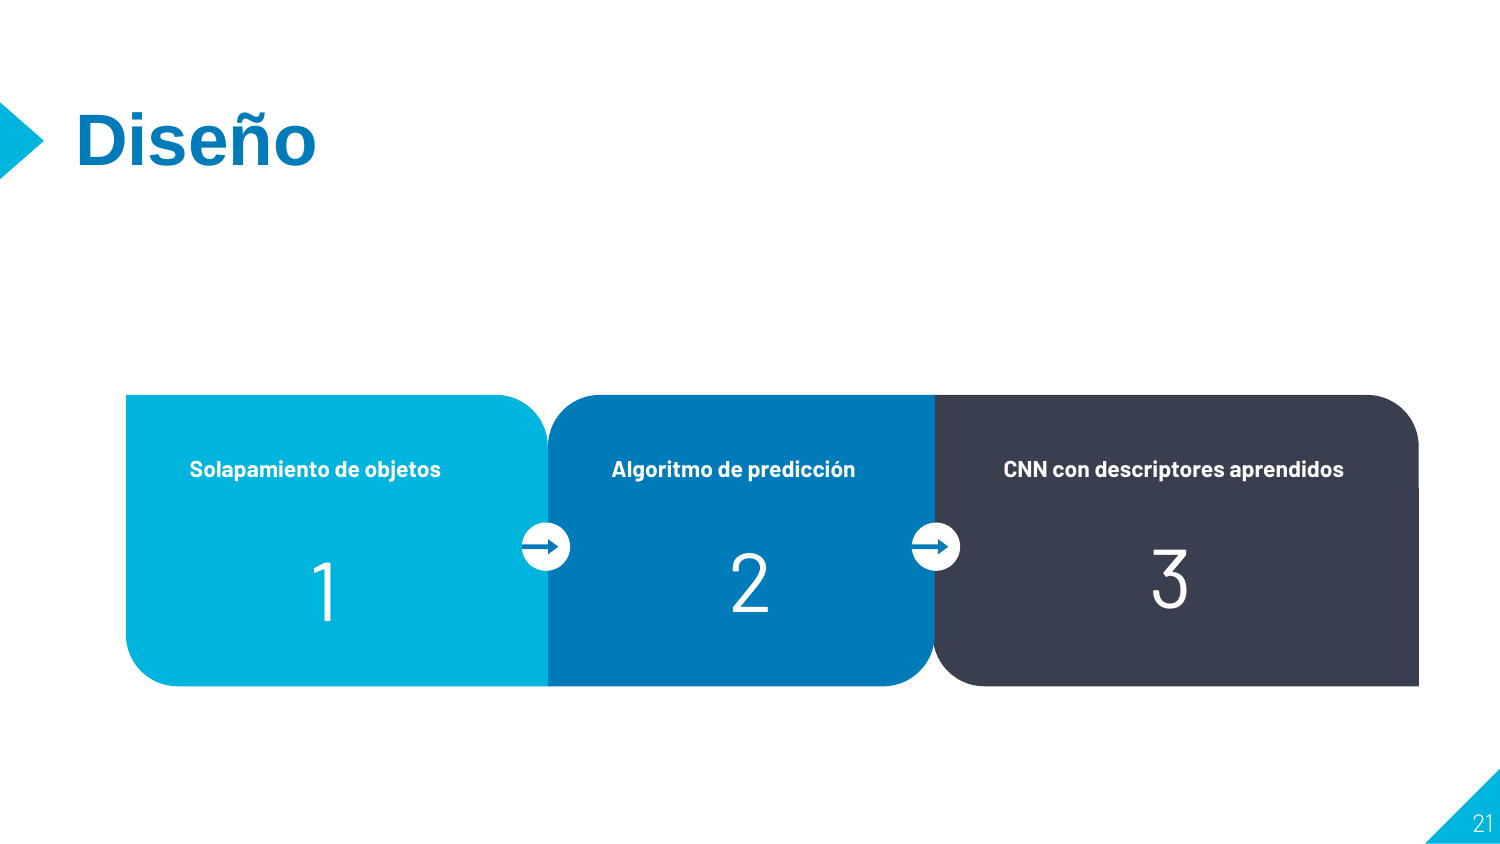

# Diseño

Solapamiento de objetos
1

Algoritmo de predicción

CNN con descriptores aprendidos

3
2

21